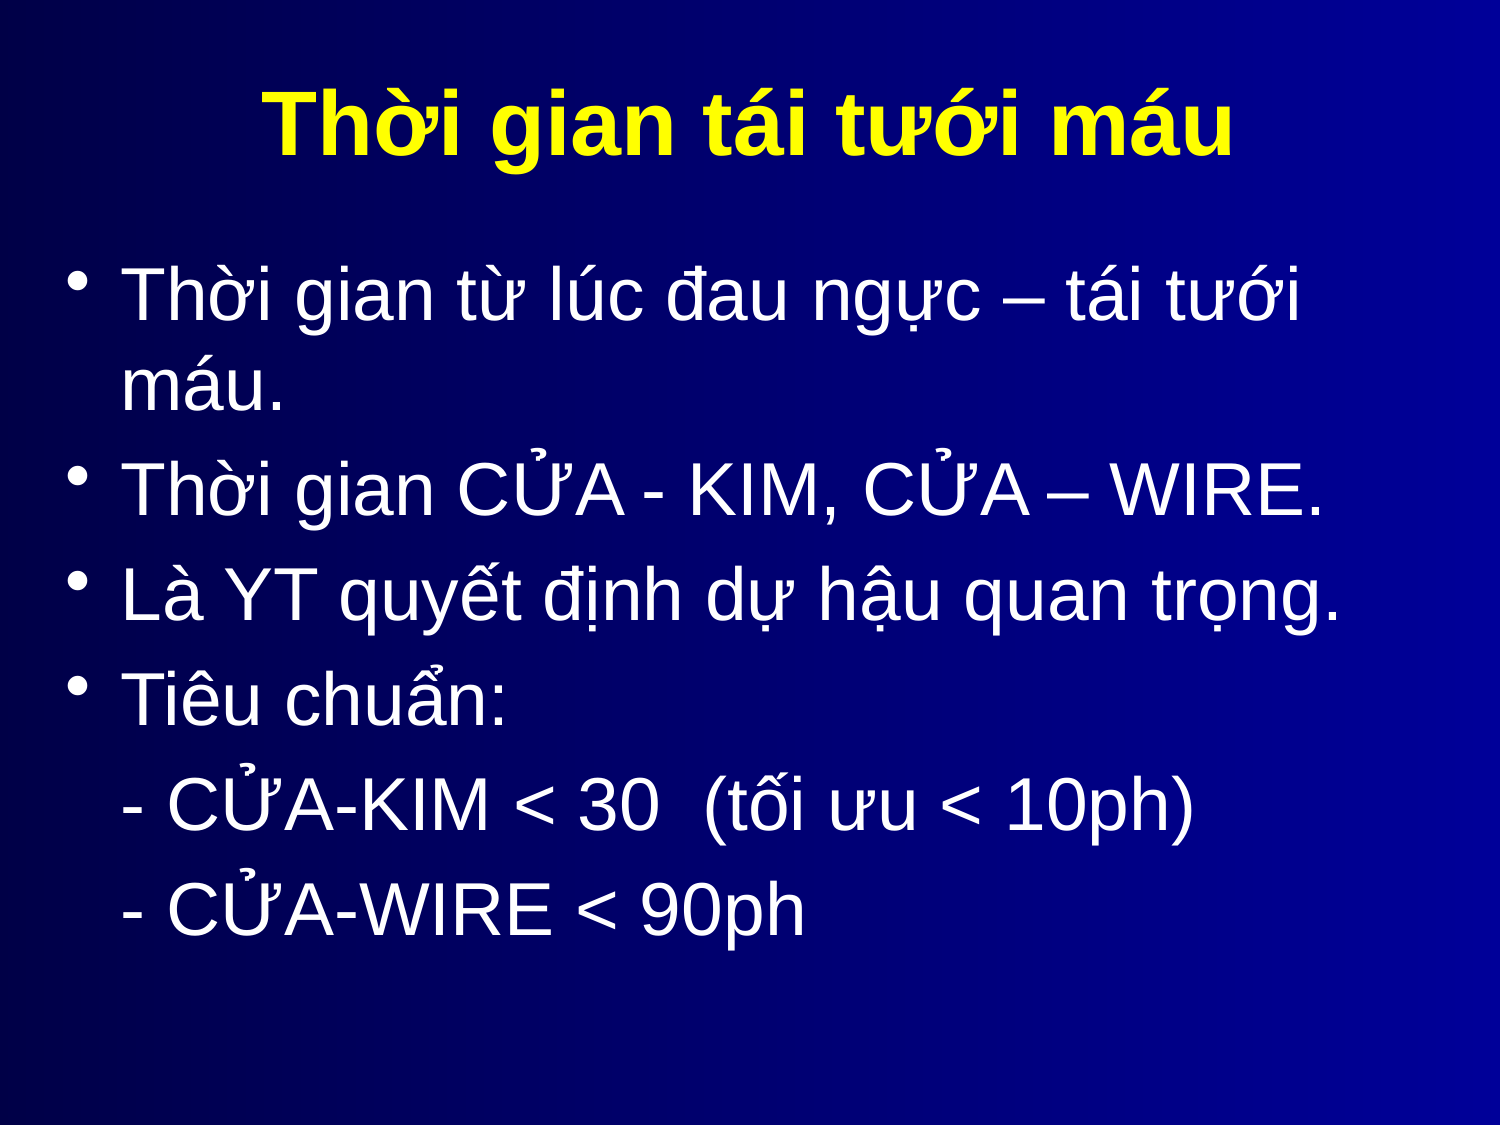

# Thời gian tái tưới máu
Thời gian từ lúc đau ngực – tái tưới máu.
Thời gian CỬA - KIM, CỬA – WIRE.
Là YT quyết định dự hậu quan trọng.
Tiêu chuẩn:
	- CỬA-KIM < 30  (tối ưu < 10ph)
	- CỬA-WIRE < 90ph